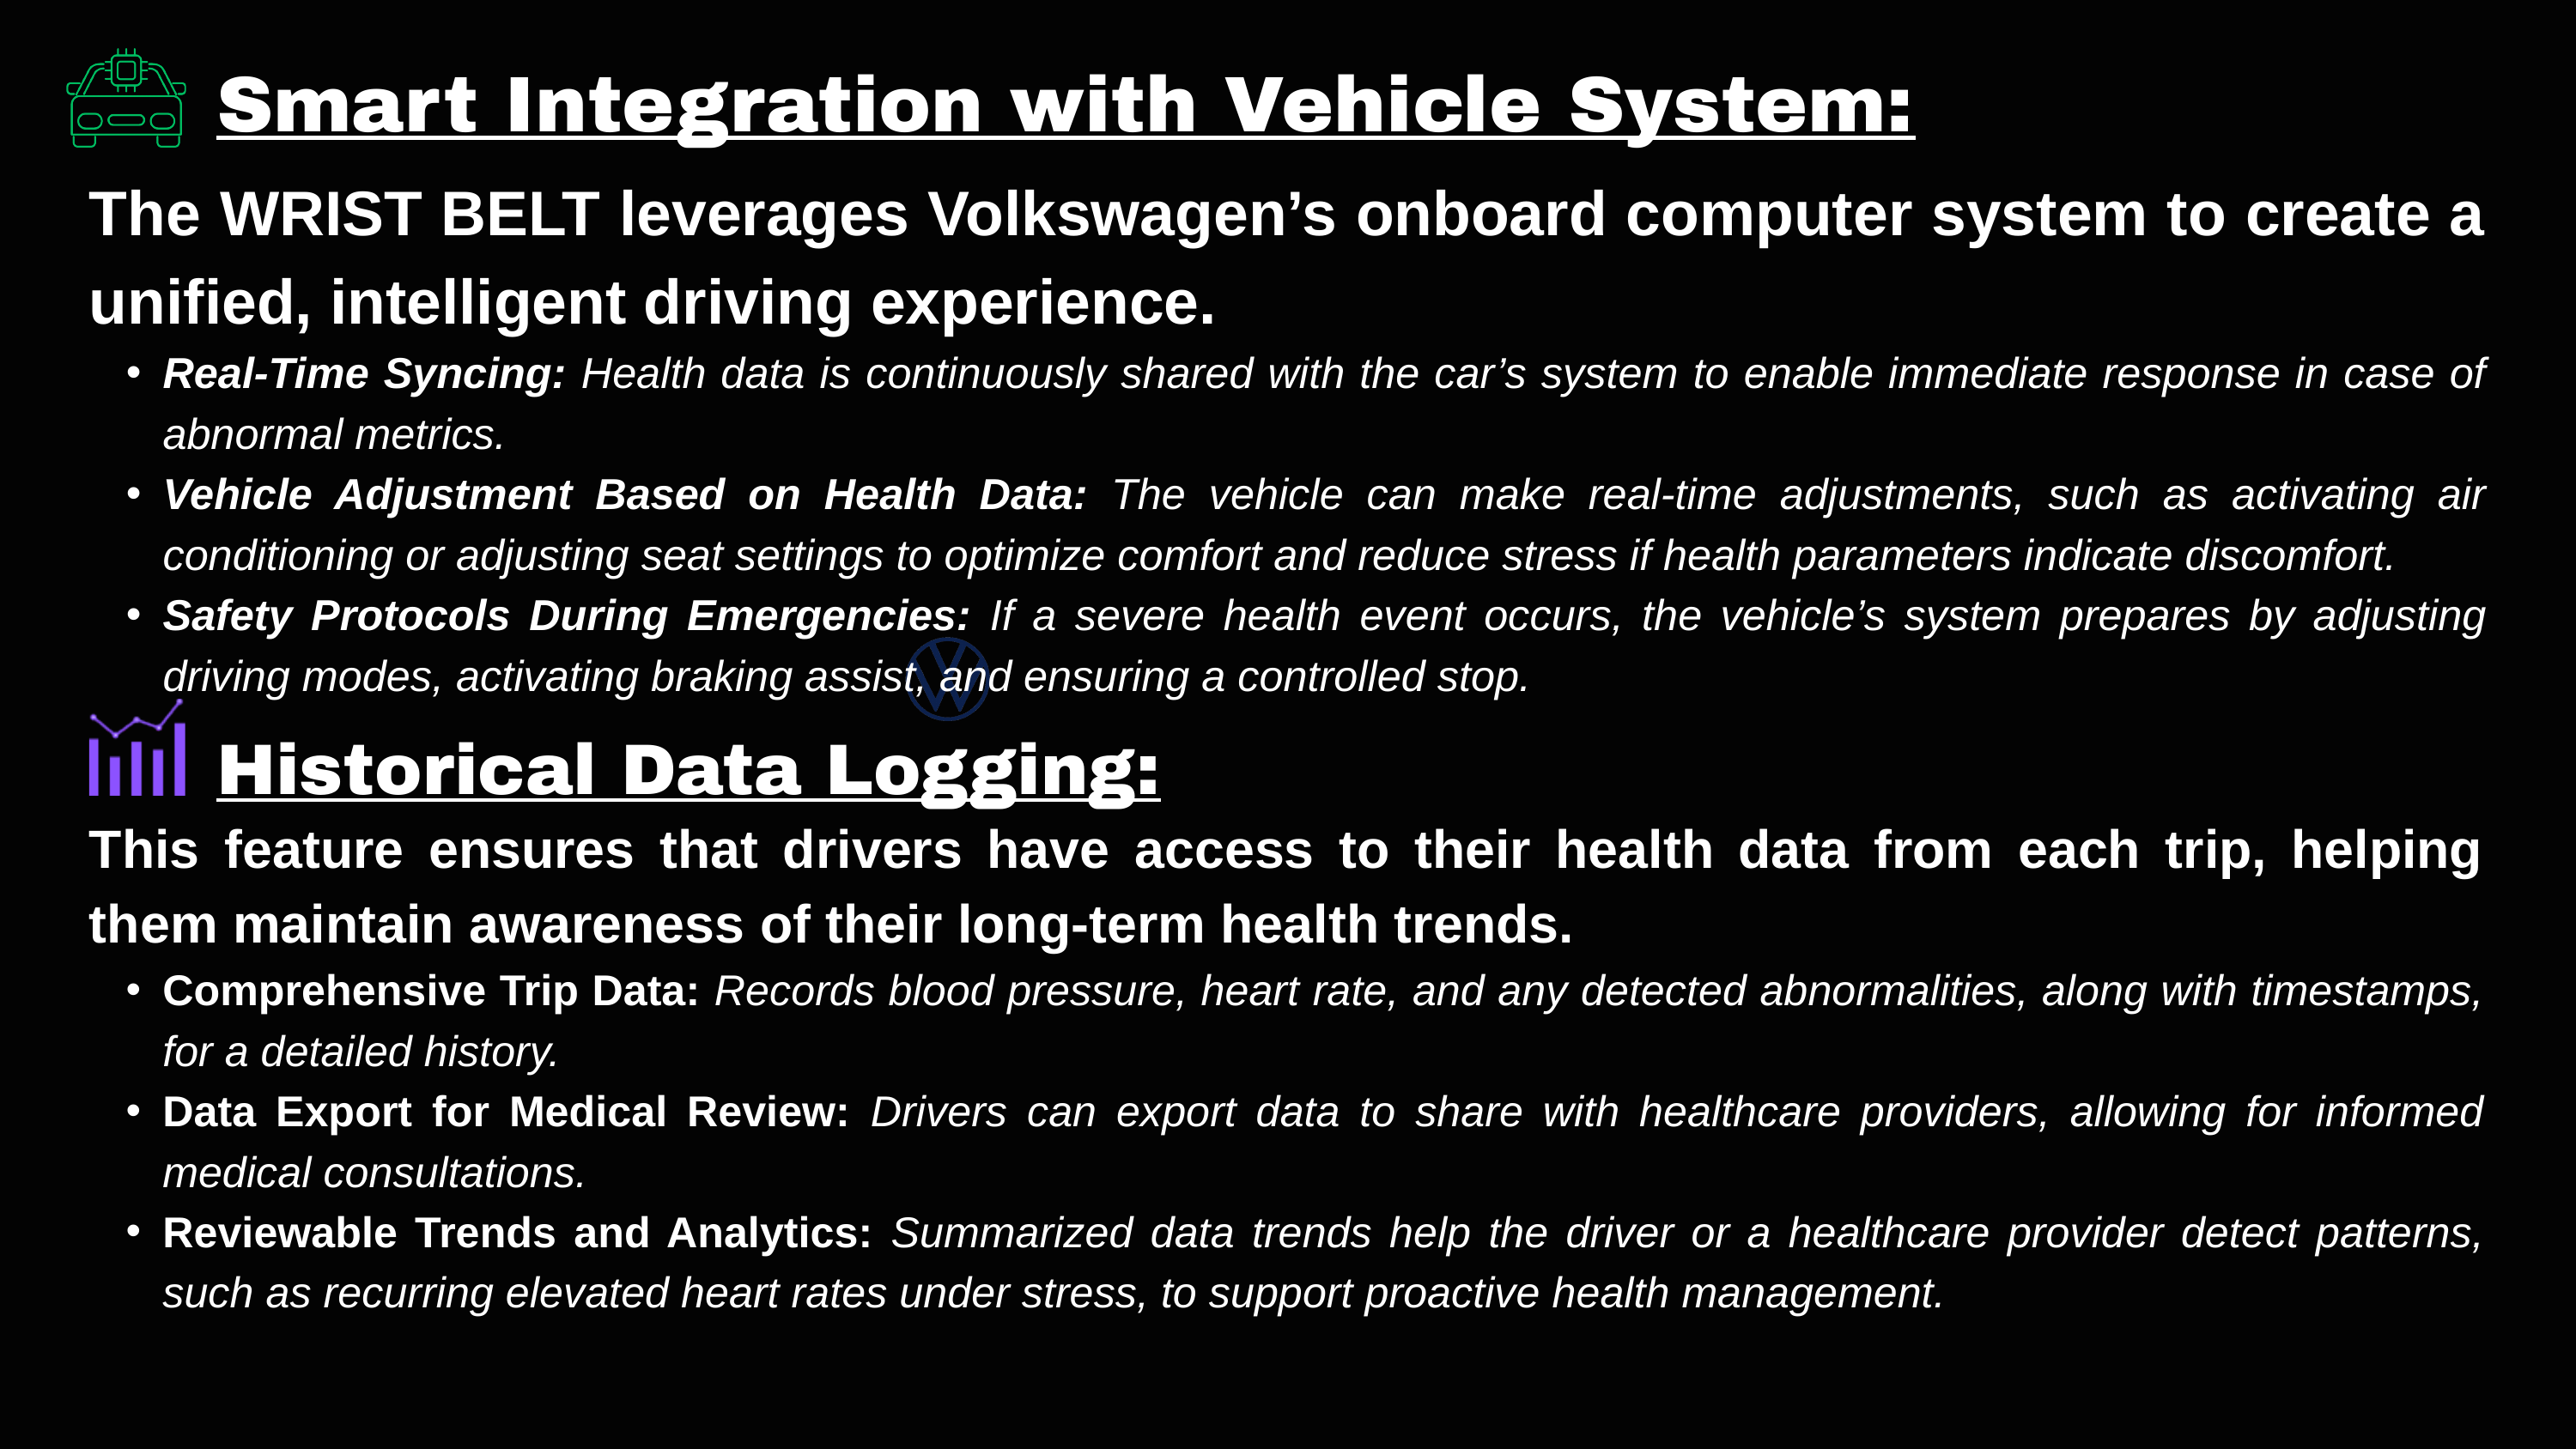

Smart Integration with Vehicle System:

The WRIST BELT leverages Volkswagen’s onboard computer system to create a unified, intelligent driving experience.
Real-Time Syncing: Health data is continuously shared with the car’s system to enable immediate response in case of abnormal metrics.
Vehicle Adjustment Based on Health Data: The vehicle can make real-time adjustments, such as activating air conditioning or adjusting seat settings to optimize comfort and reduce stress if health parameters indicate discomfort.
Safety Protocols During Emergencies: If a severe health event occurs, the vehicle’s system prepares by adjusting driving modes, activating braking assist, and ensuring a controlled stop.

Historical Data Logging:

This feature ensures that drivers have access to their health data from each trip, helping them maintain awareness of their long-term health trends.
Comprehensive Trip Data: Records blood pressure, heart rate, and any detected abnormalities, along with timestamps, for a detailed history.
Data Export for Medical Review: Drivers can export data to share with healthcare providers, allowing for informed medical consultations.
Reviewable Trends and Analytics: Summarized data trends help the driver or a healthcare provider detect patterns, such as recurring elevated heart rates under stress, to support proactive health management.